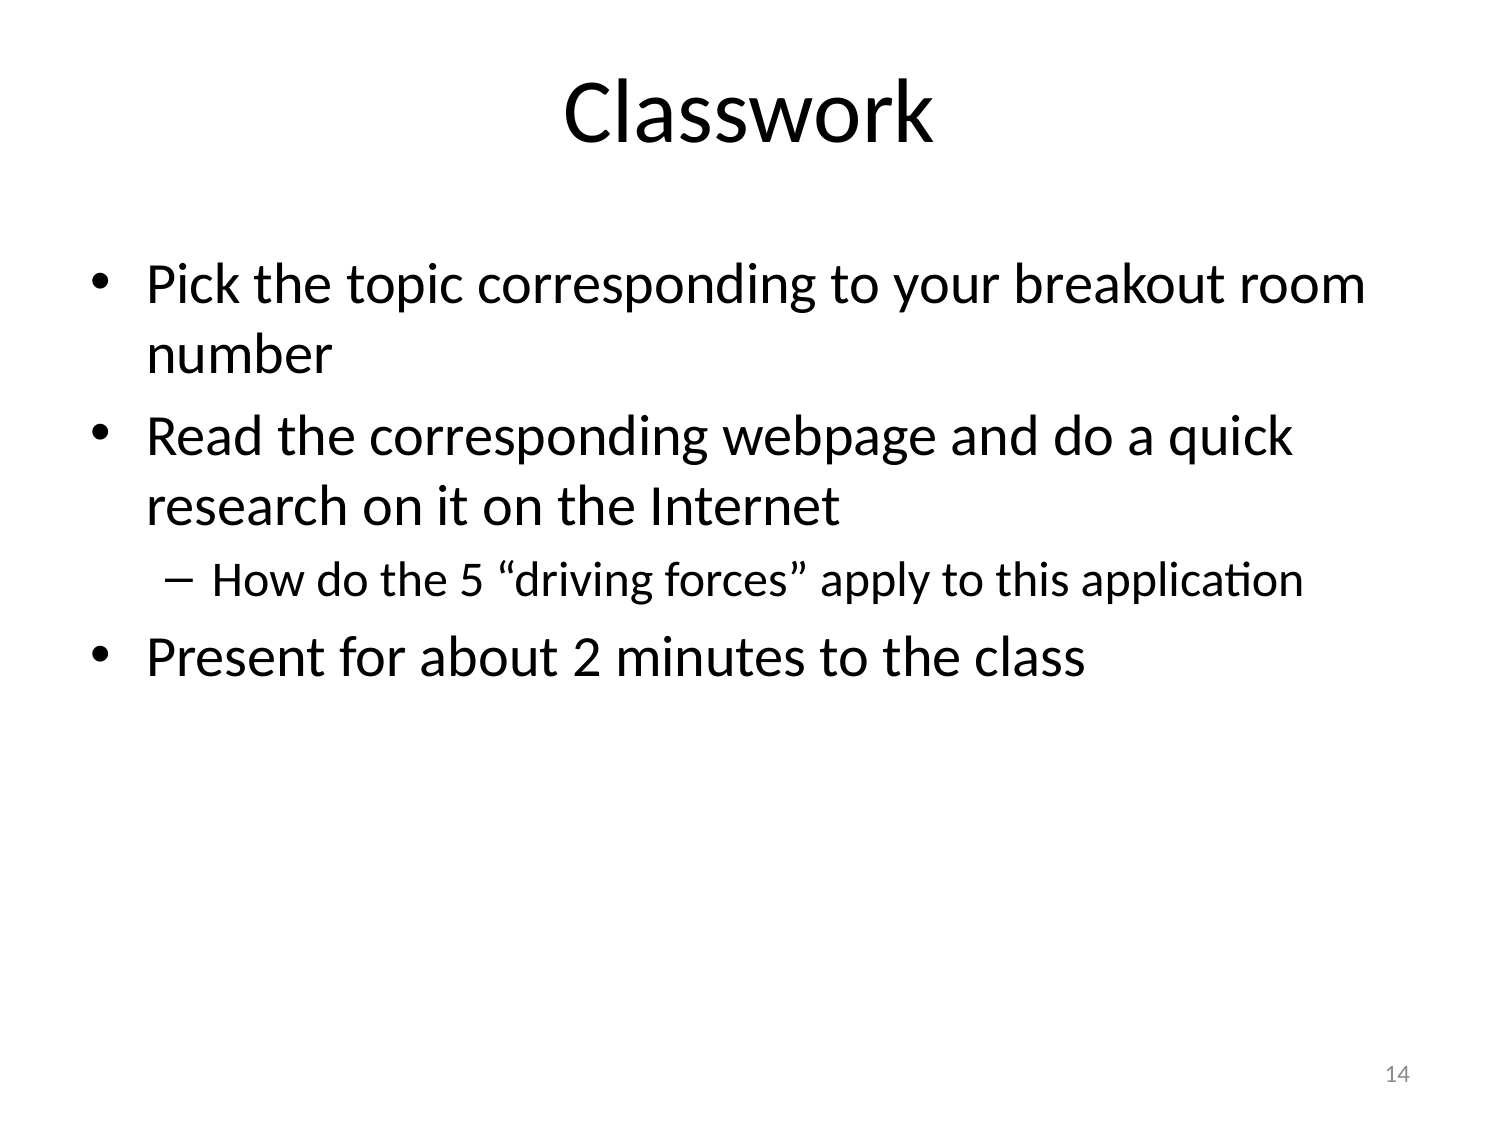

# Classwork
Pick the topic corresponding to your breakout room number
Read the corresponding webpage and do a quick research on it on the Internet
How do the 5 “driving forces” apply to this application
Present for about 2 minutes to the class
14